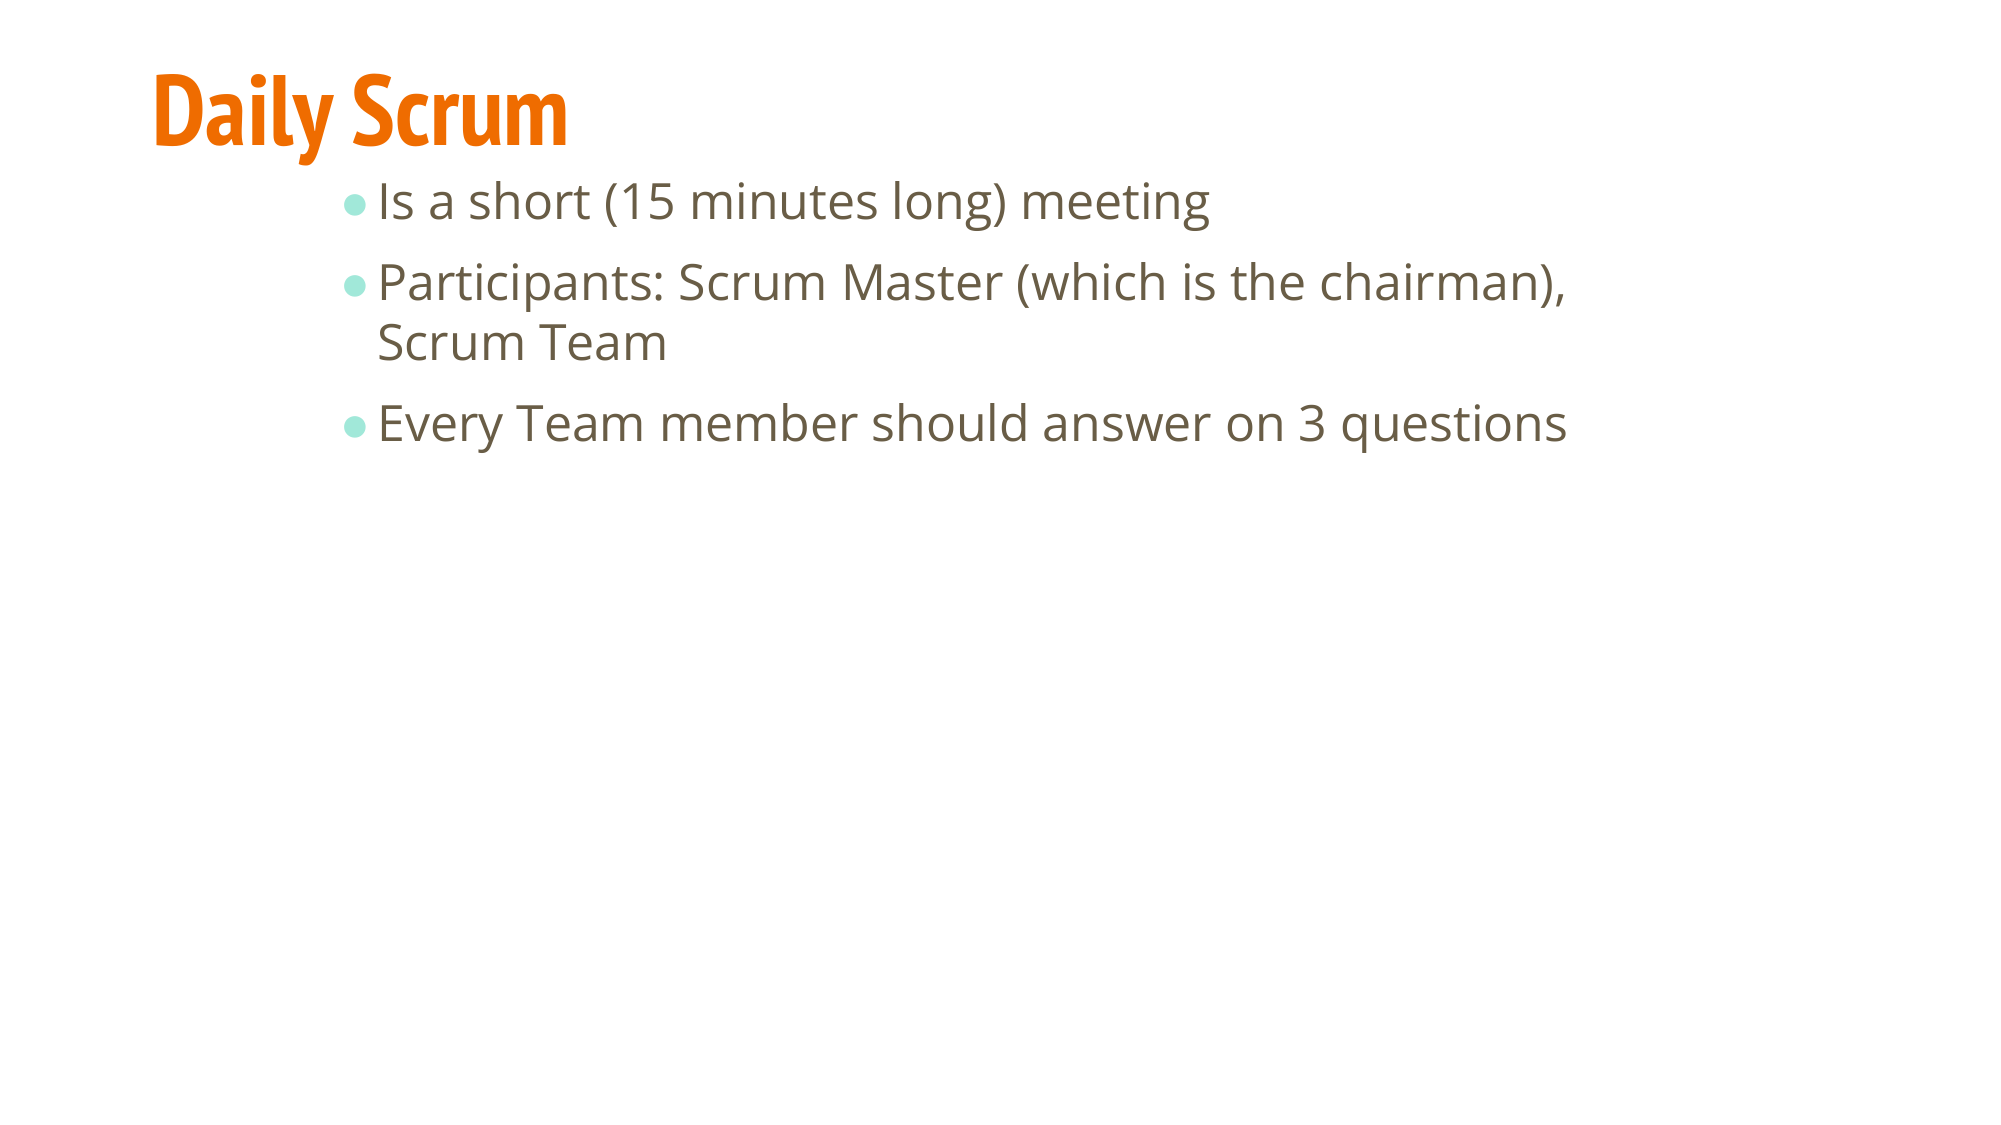

# Daily Scrum
Is a short (15 minutes long) meeting
Participants: Scrum Master (which is the chairman), Scrum Team
Every Team member should answer on 3 questions